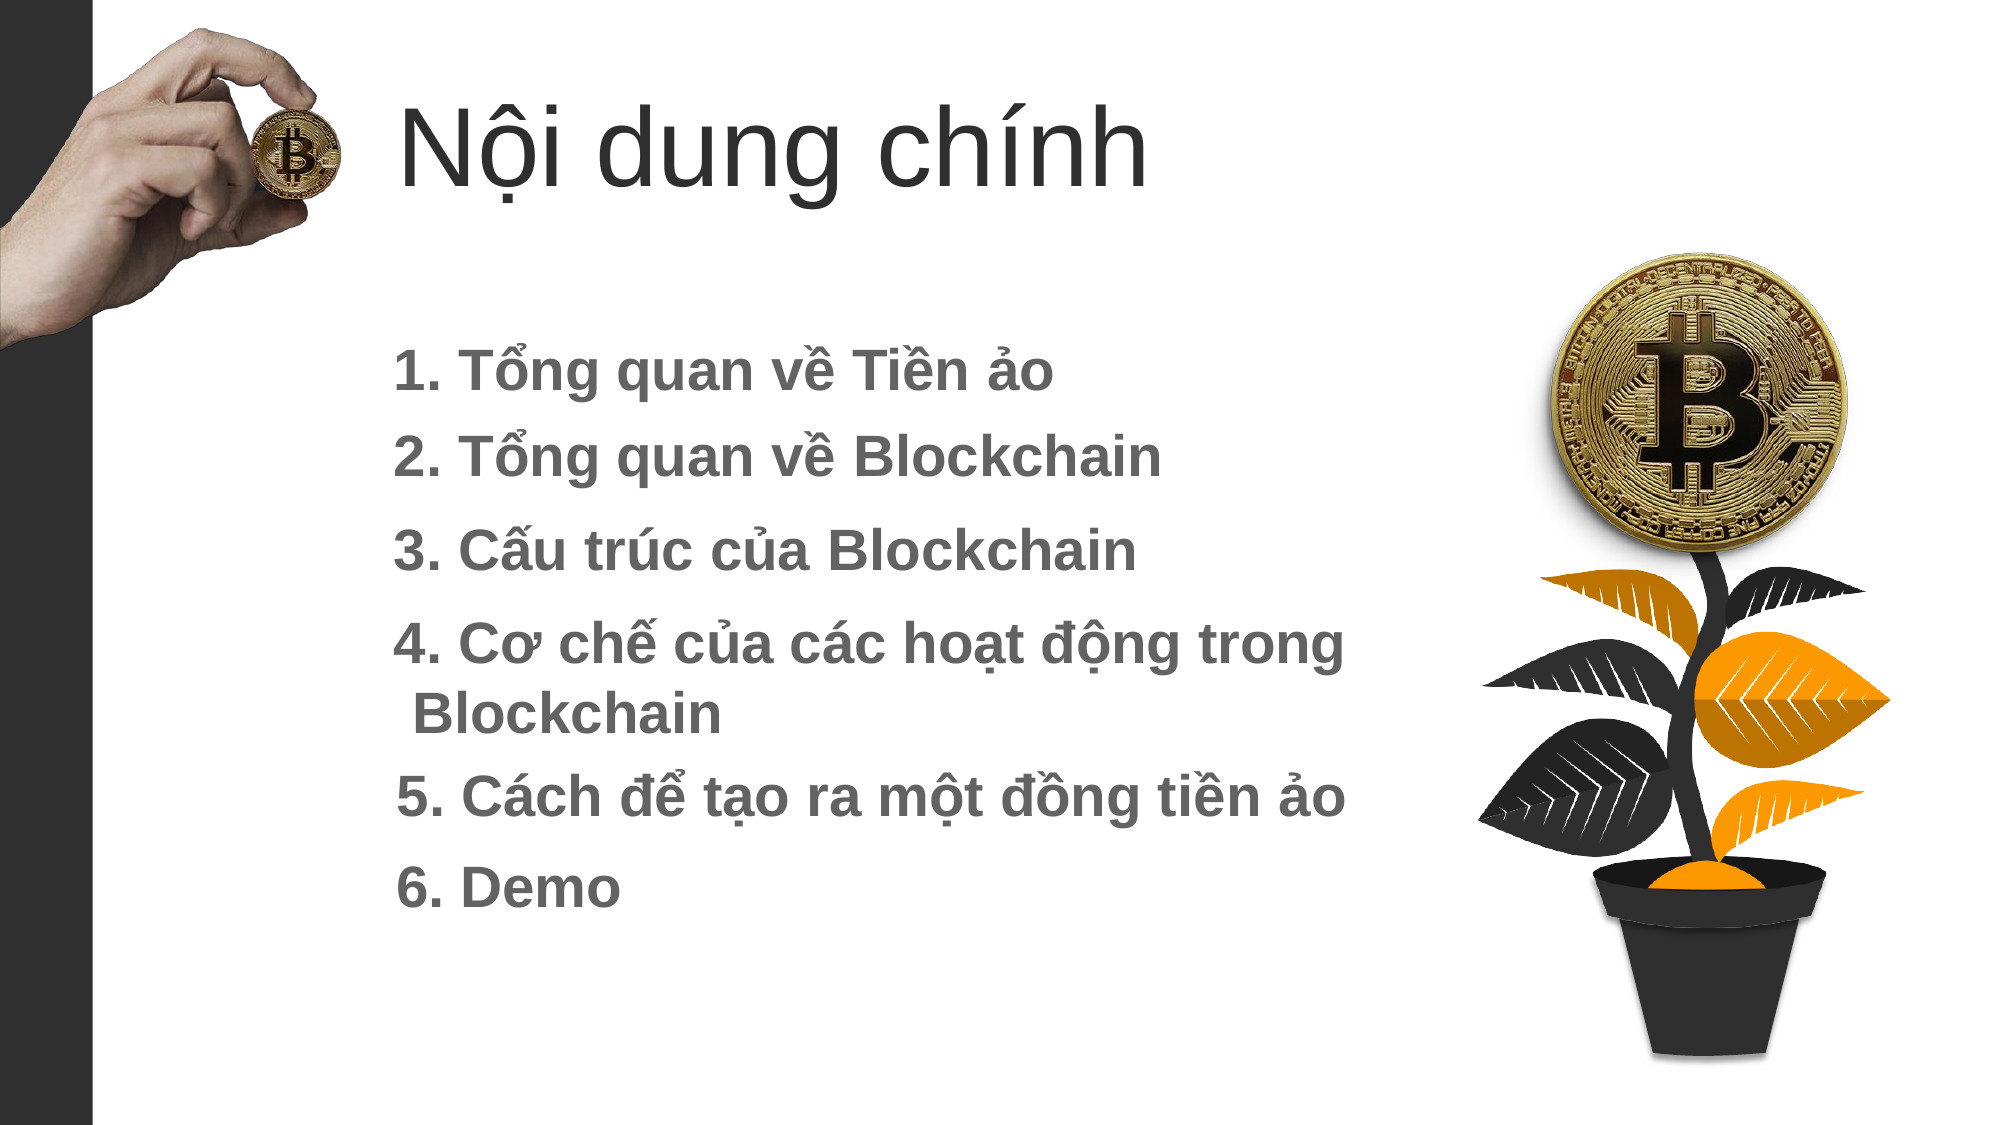

# Nội dung chính

 Tổng quan về Tiền ảo
 Tổng quan về Blockchain
 Cấu trúc của Blockchain
 Cơ chế của các hoạt động trong  Blockchain
Cách để tạo ra một đồng tiền ảo
Demo